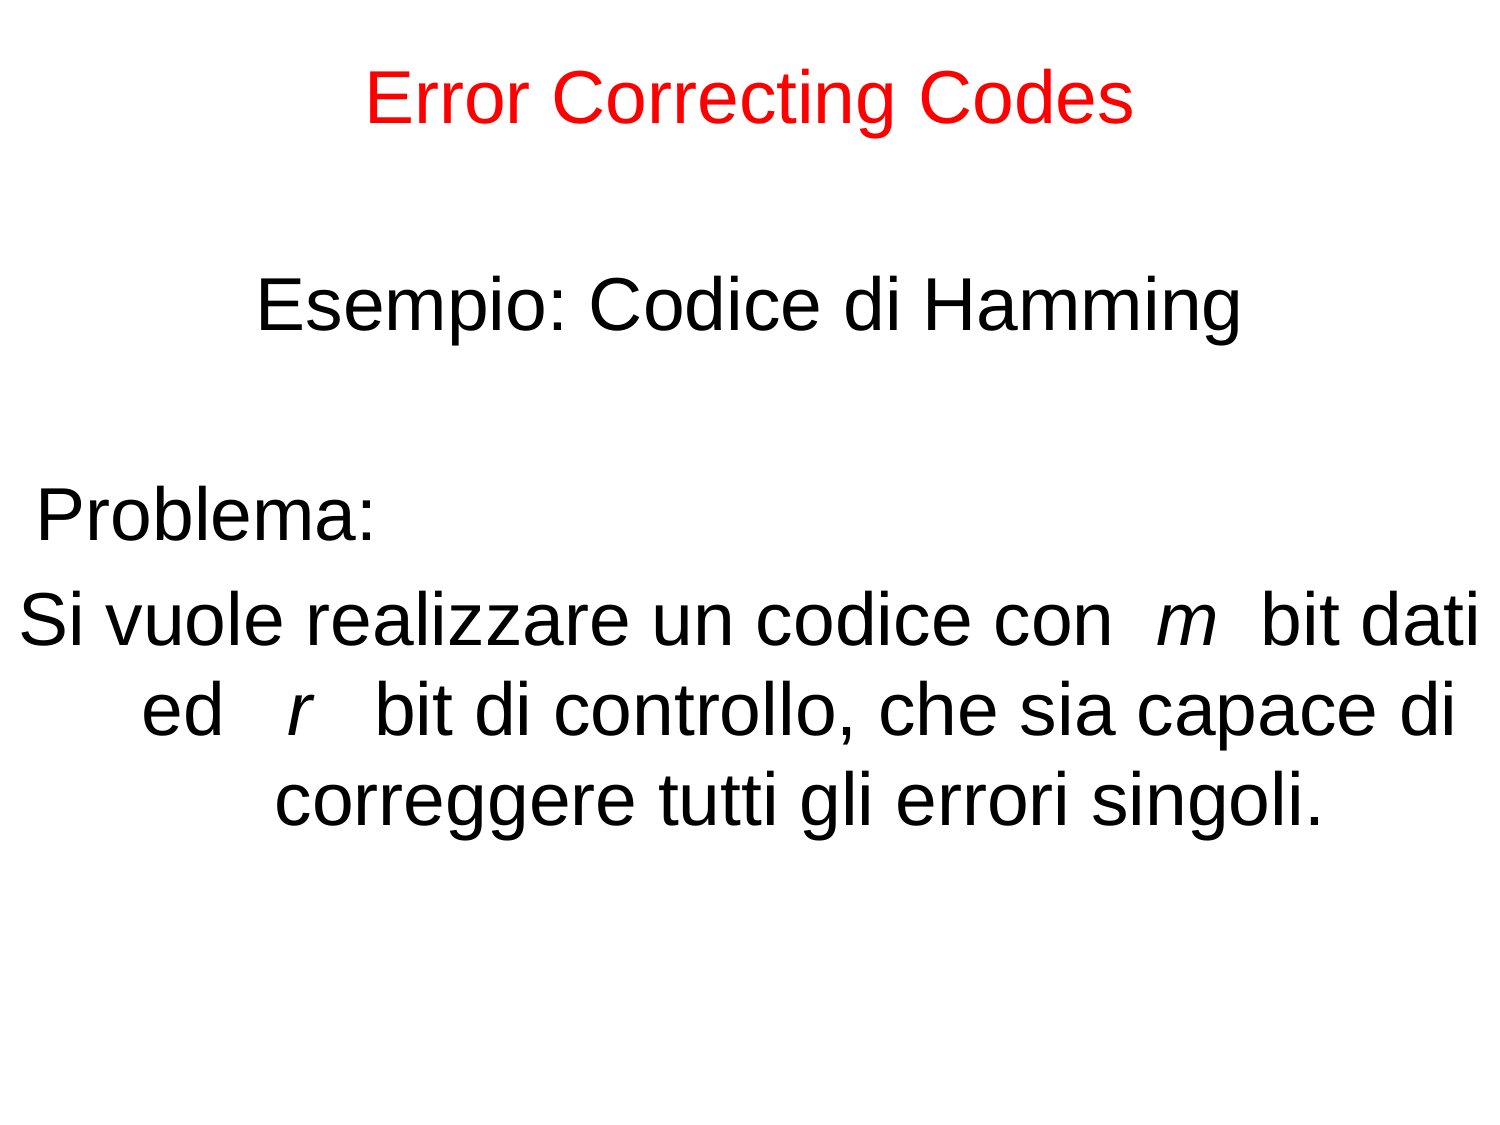

# Error Correcting Codes
Esempio: Codice di Hamming

 Problema:
Si vuole realizzare un codice con  m  bit dati ed   r   bit di controllo, che sia capace di correggere tutti gli errori singoli.